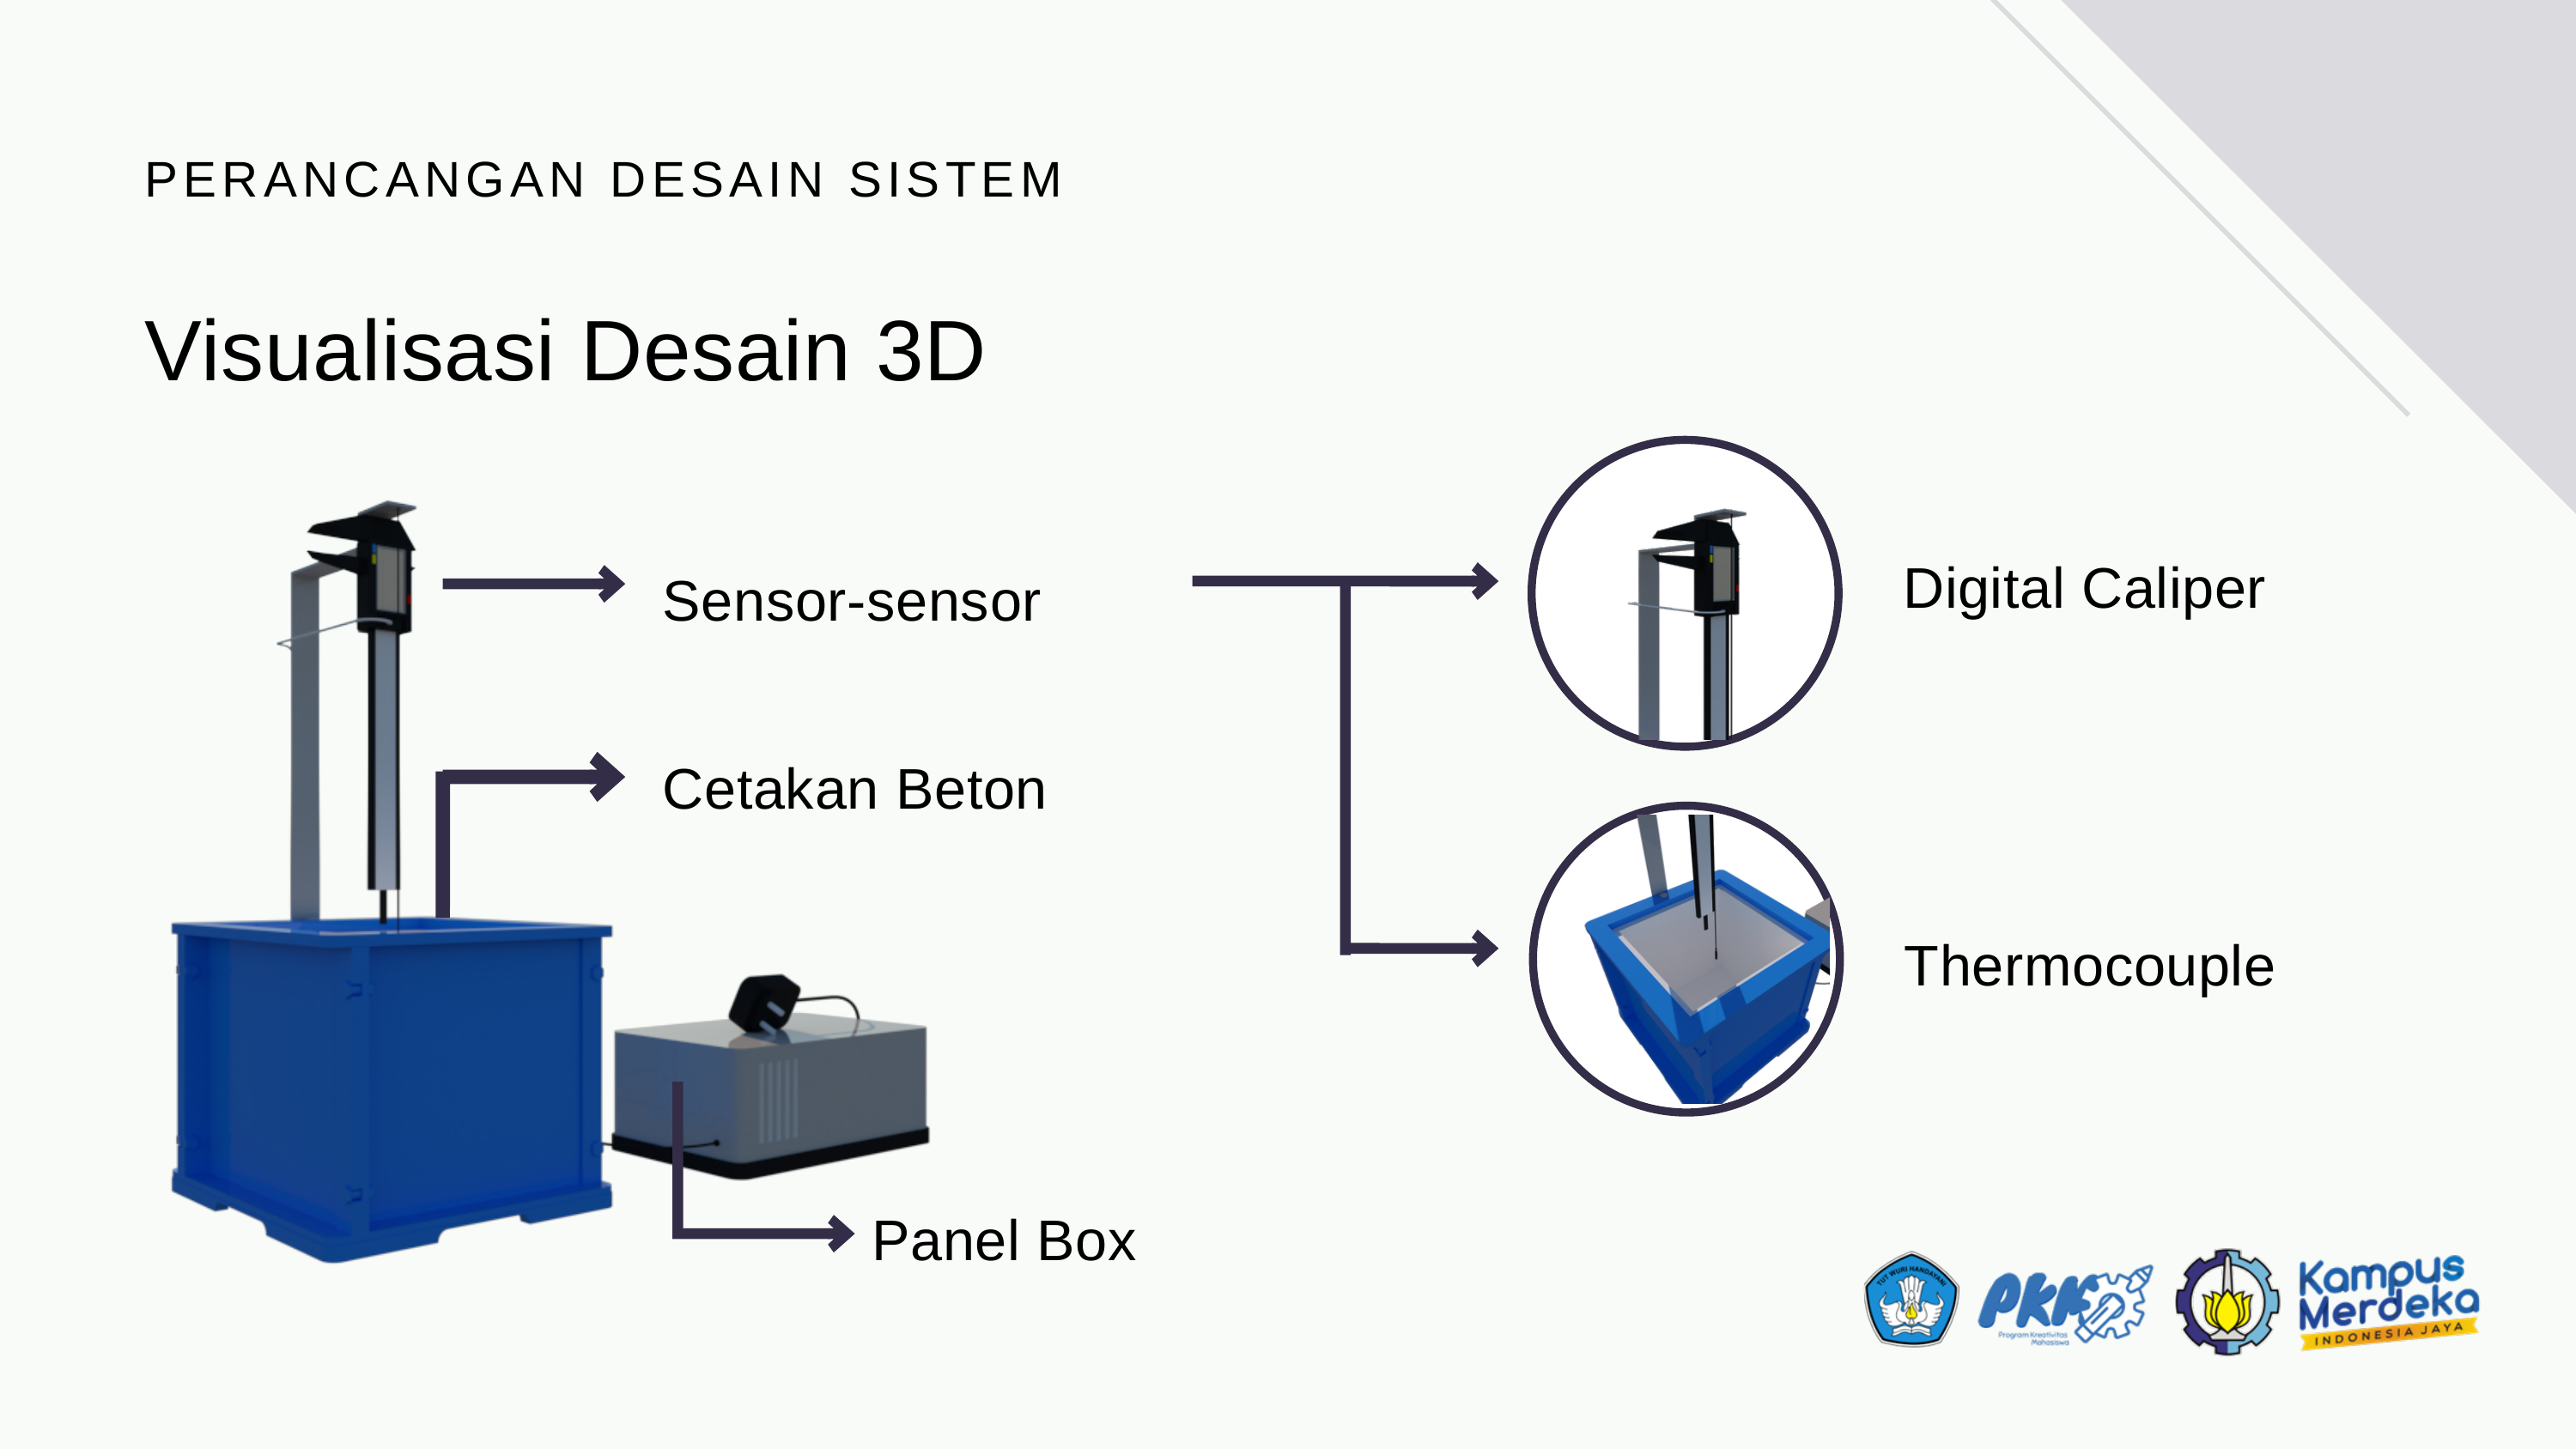

PERANCANGAN DESAIN SISTEM
Visualisasi Desain 3D

Digital Caliper
Sensor-sensor

Cetakan Beton

Thermocouple

Panel Box